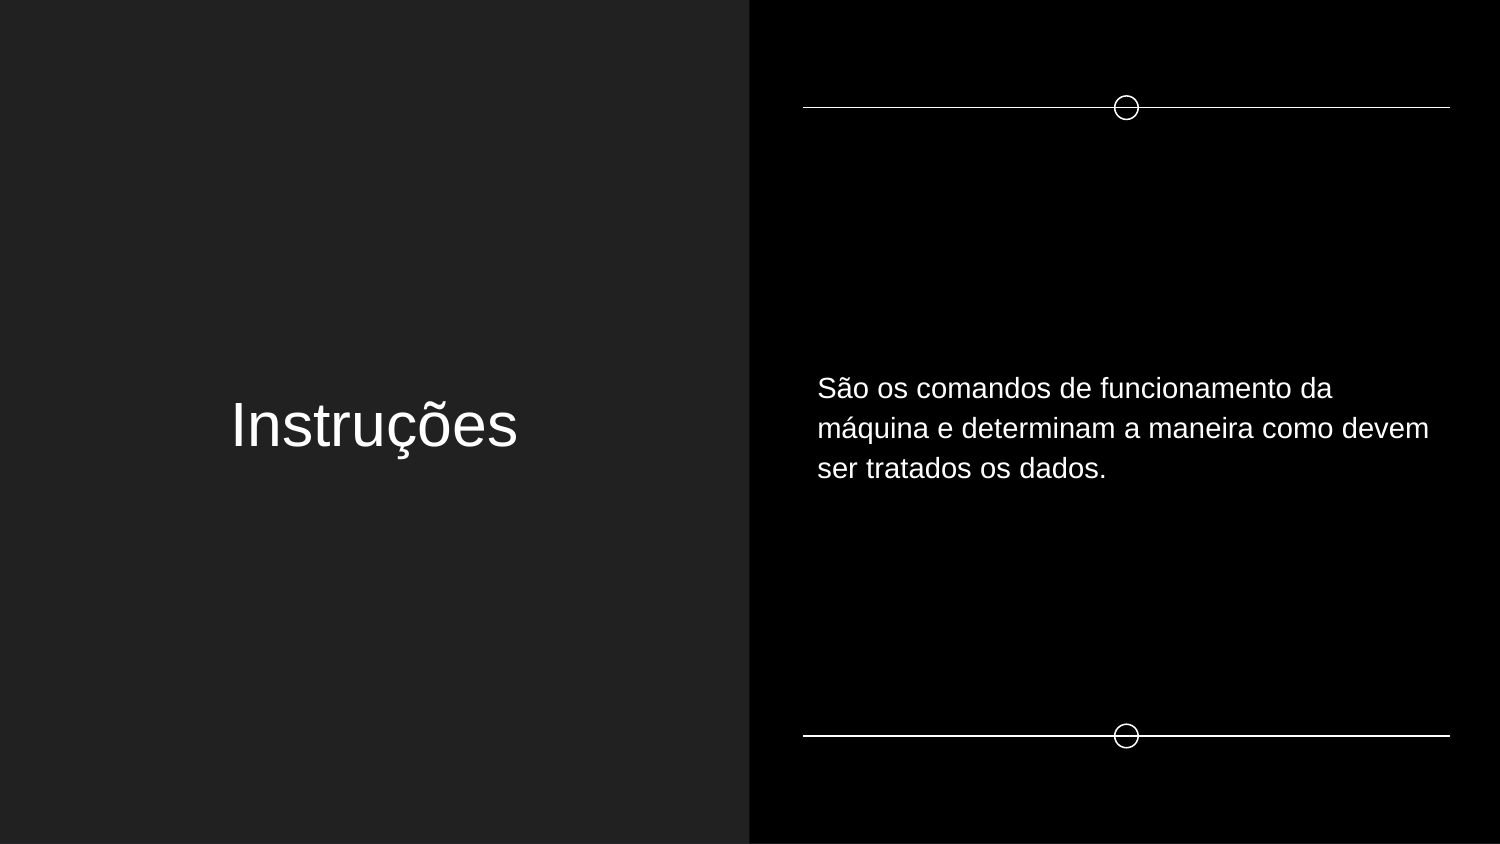

# Instruções
São os comandos de funcionamento da máquina e determinam a maneira como devem ser tratados os dados.